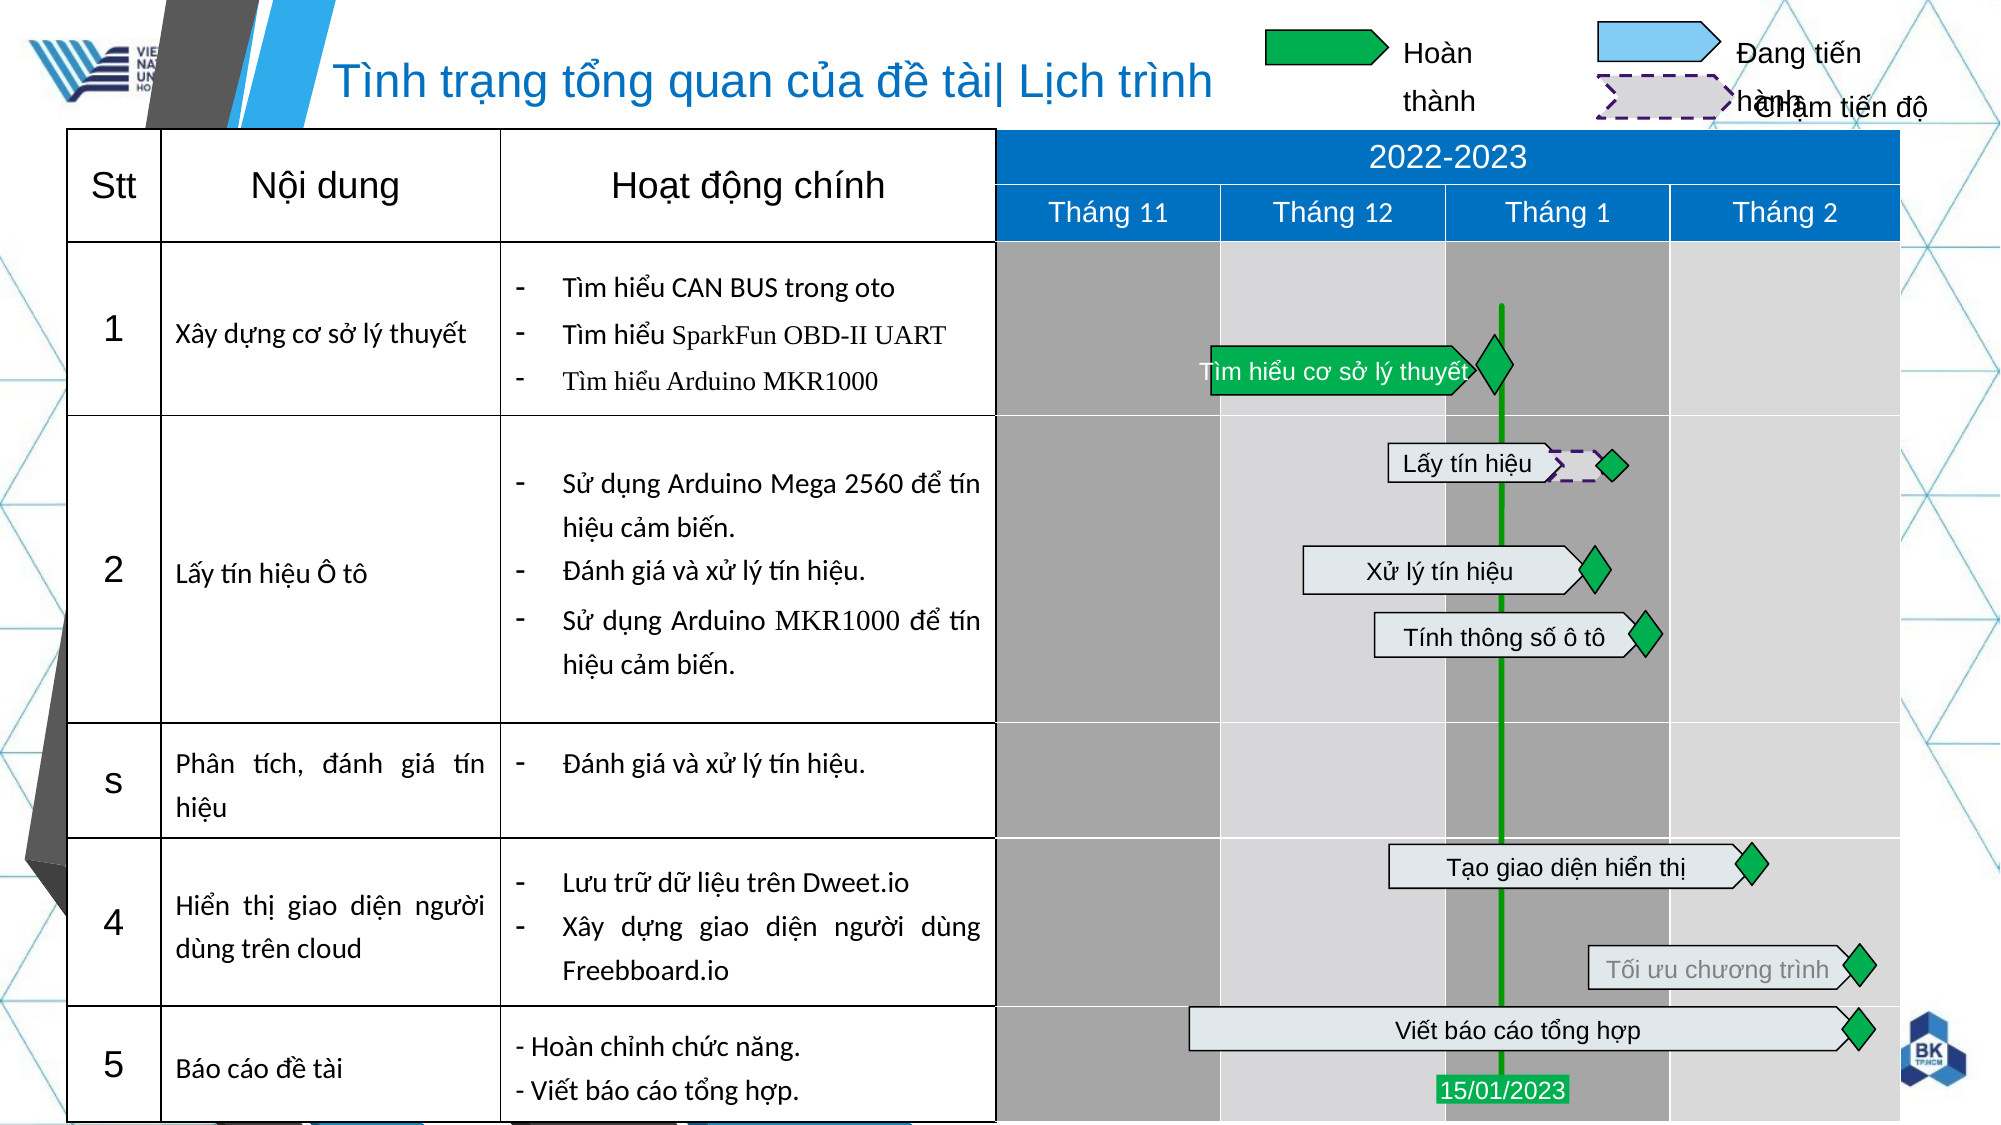

Đang tiến hành
Hoàn thành

Tình trạng tổng quan của đề tài| Lịch trình
Chậm tiến độ

| Stt | Nội dung | Hoạt động chính | 2022-2023 |  |  |  |
| --- | --- | --- | --- | --- | --- | --- |
|  |  |  | Tháng 11 | Tháng 12 | Tháng 1 | Tháng 2 |
| 1 | Xây dựng cơ sở lý thuyết | Tìm hiểu CAN BUS trong oto Tìm hiểu SparkFun OBD-II UART Tìm hiểu Arduino MKR1000 |  |  |  |  |
| 2 | Lấy tín hiệu Ô tô | Sử dụng Arduino Mega 2560 để tín hiệu cảm biến. Đánh giá và xử lý tín hiệu. Sử dụng Arduino MKR1000 để tín hiệu cảm biến. |  |  |  |  |
| s | Phân tích, đánh giá tín hiệu | Đánh giá và xử lý tín hiệu. |  |  |  |  |
| 4 | Hiển thị giao diện người dùng trên cloud | Lưu trữ dữ liệu trên Dweet.io Xây dựng giao diện người dùng Freebboard.io |  |  |  |  |
| 5 | Báo cáo đề tài | - Hoàn chỉnh chức năng. - Viết báo cáo tổng hợp. |  |  |  |  |

Tìm hiểu cơ sở lý thuyết
Lấy tín hiệu

Xử lý tín hiệu

Tính thông số ô tô

Tạo giao diện hiển thị

Tối ưu chương trình
Viết báo cáo tổng hợp

15/01/2023
ýuỗ